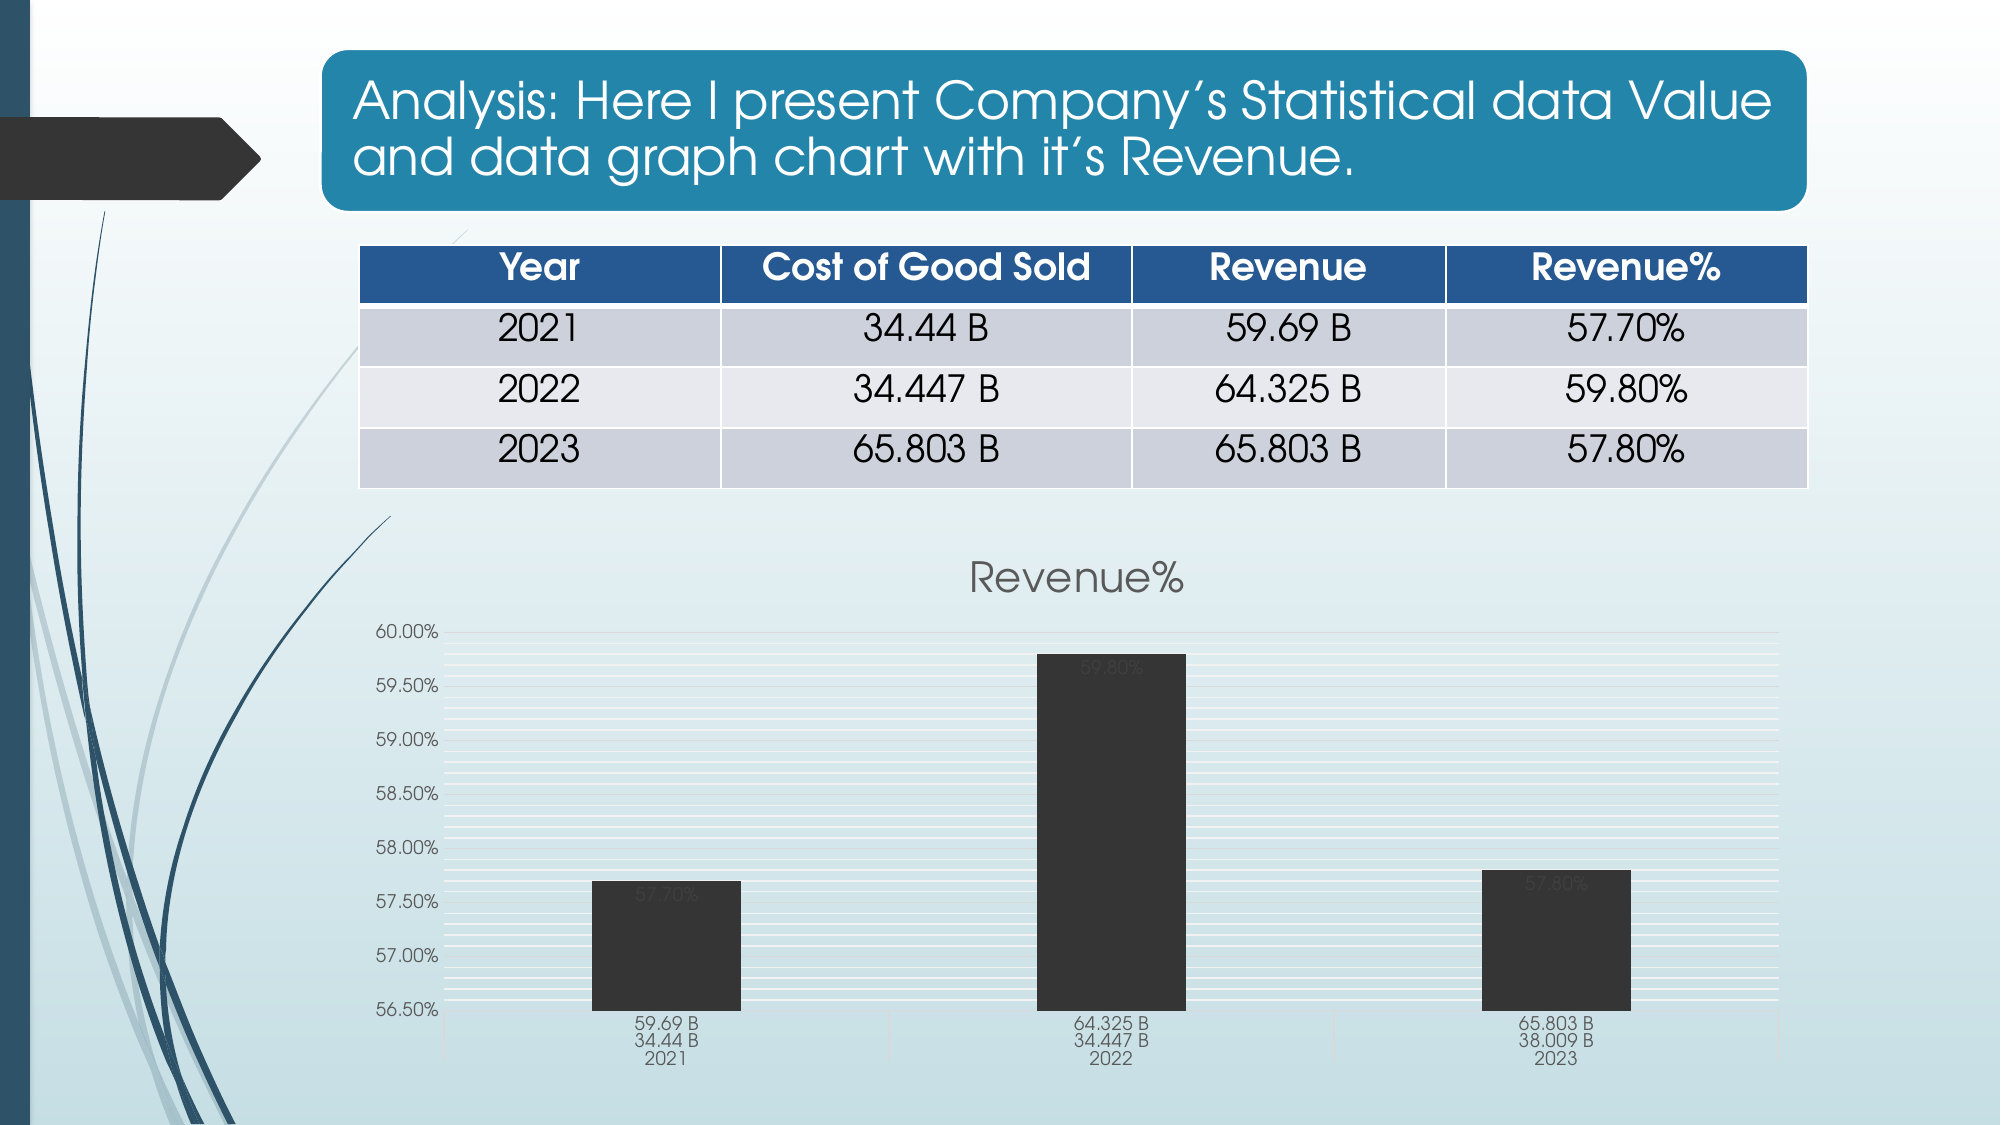

Analysis: Here I present Company’s Statistical data Value and data graph chart with it’s Revenue.
| Year | Cost of Good Sold | Revenue | Revenue% |
| --- | --- | --- | --- |
| 2021 | 34.44 B | 59.69 B | 57.70% |
| 2022 | 34.447 B | 64.325 B | 59.80% |
| 2023 | 65.803 B | 65.803 B | 57.80% |

### Chart:

| Category | Revenue% |
|---|---|
| 59.69 B | 0.577 |
| 64.325 B | 0.598 |
| 65.803 B | 0.578 |